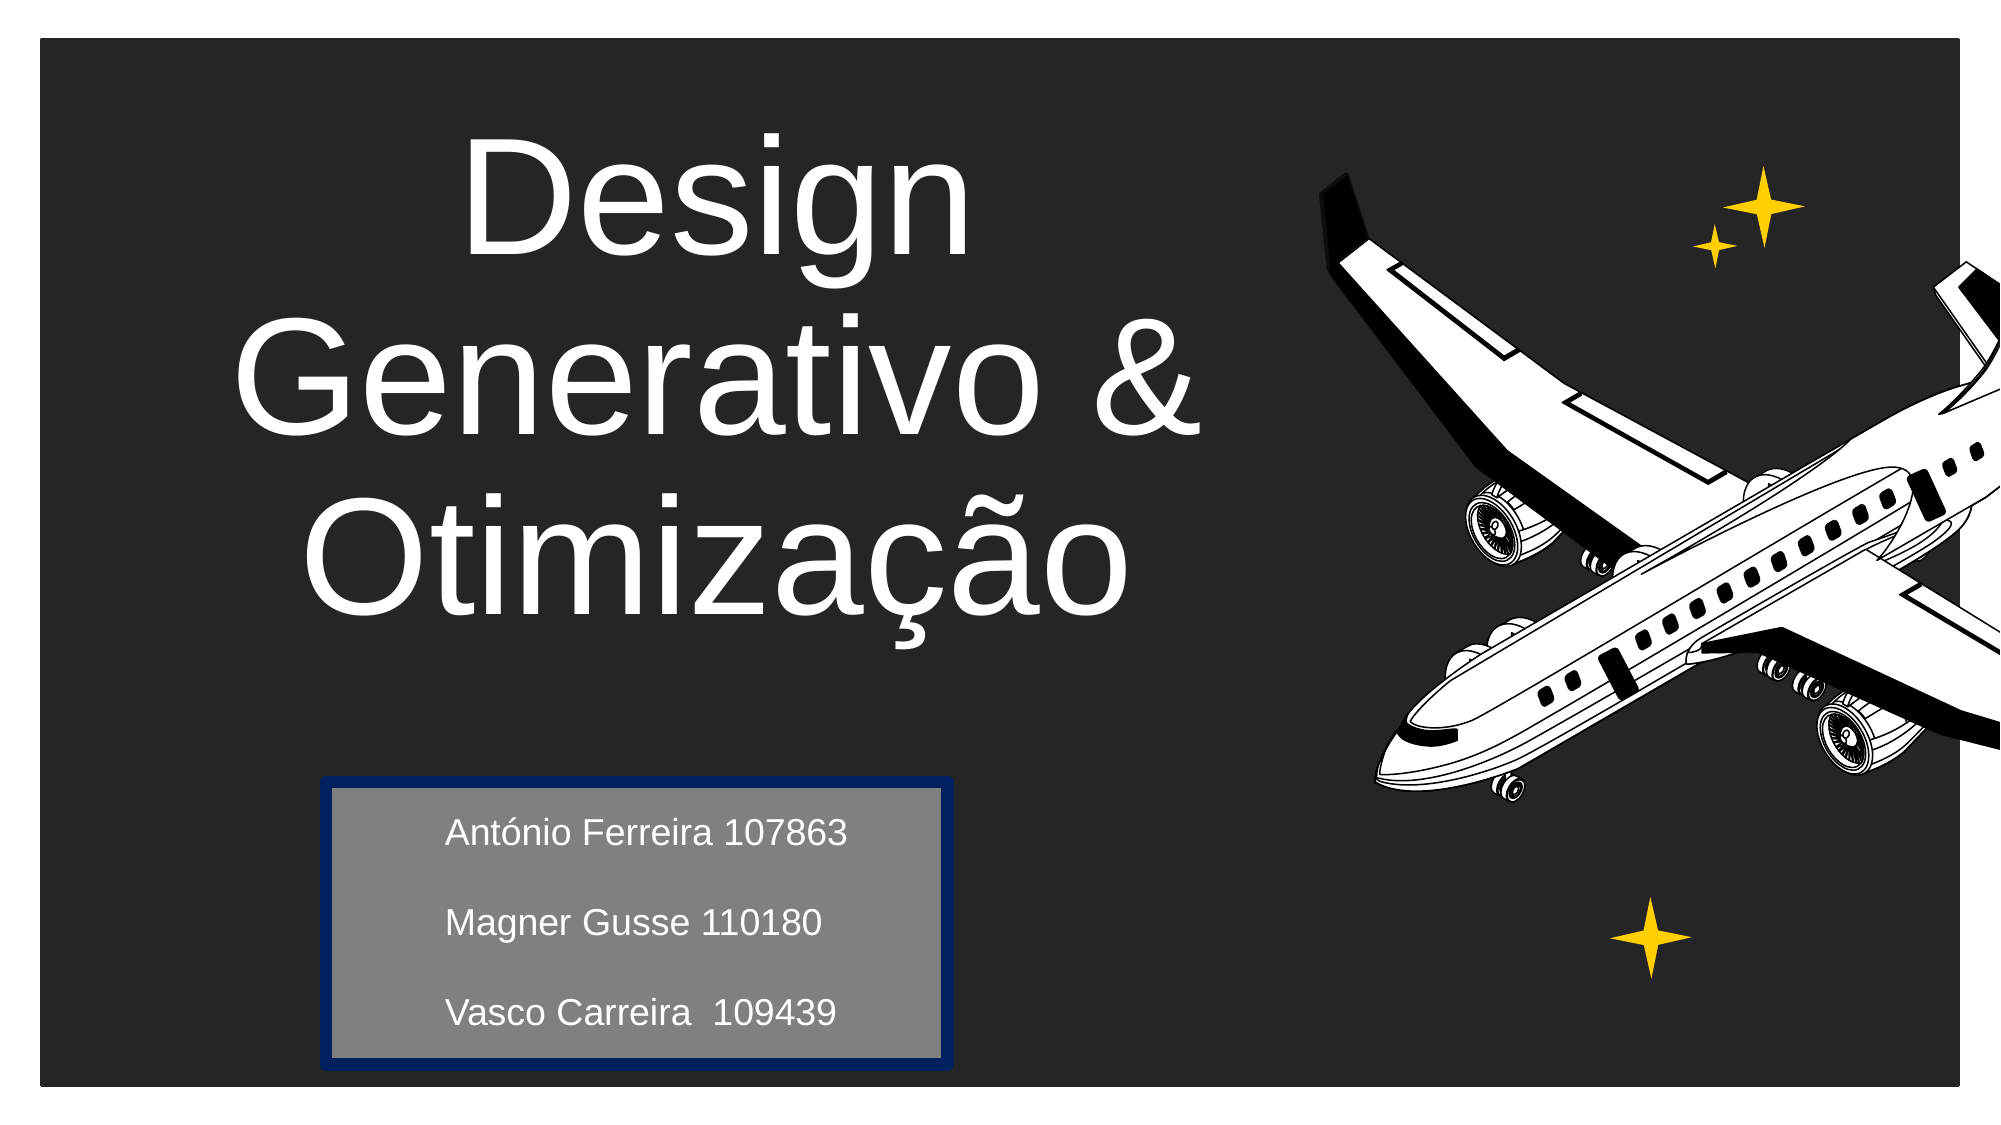

# Design Generativo & Otimização

António Ferreira 107863​

Magner Gusse​ 110180

Vasco Carreira​  109439